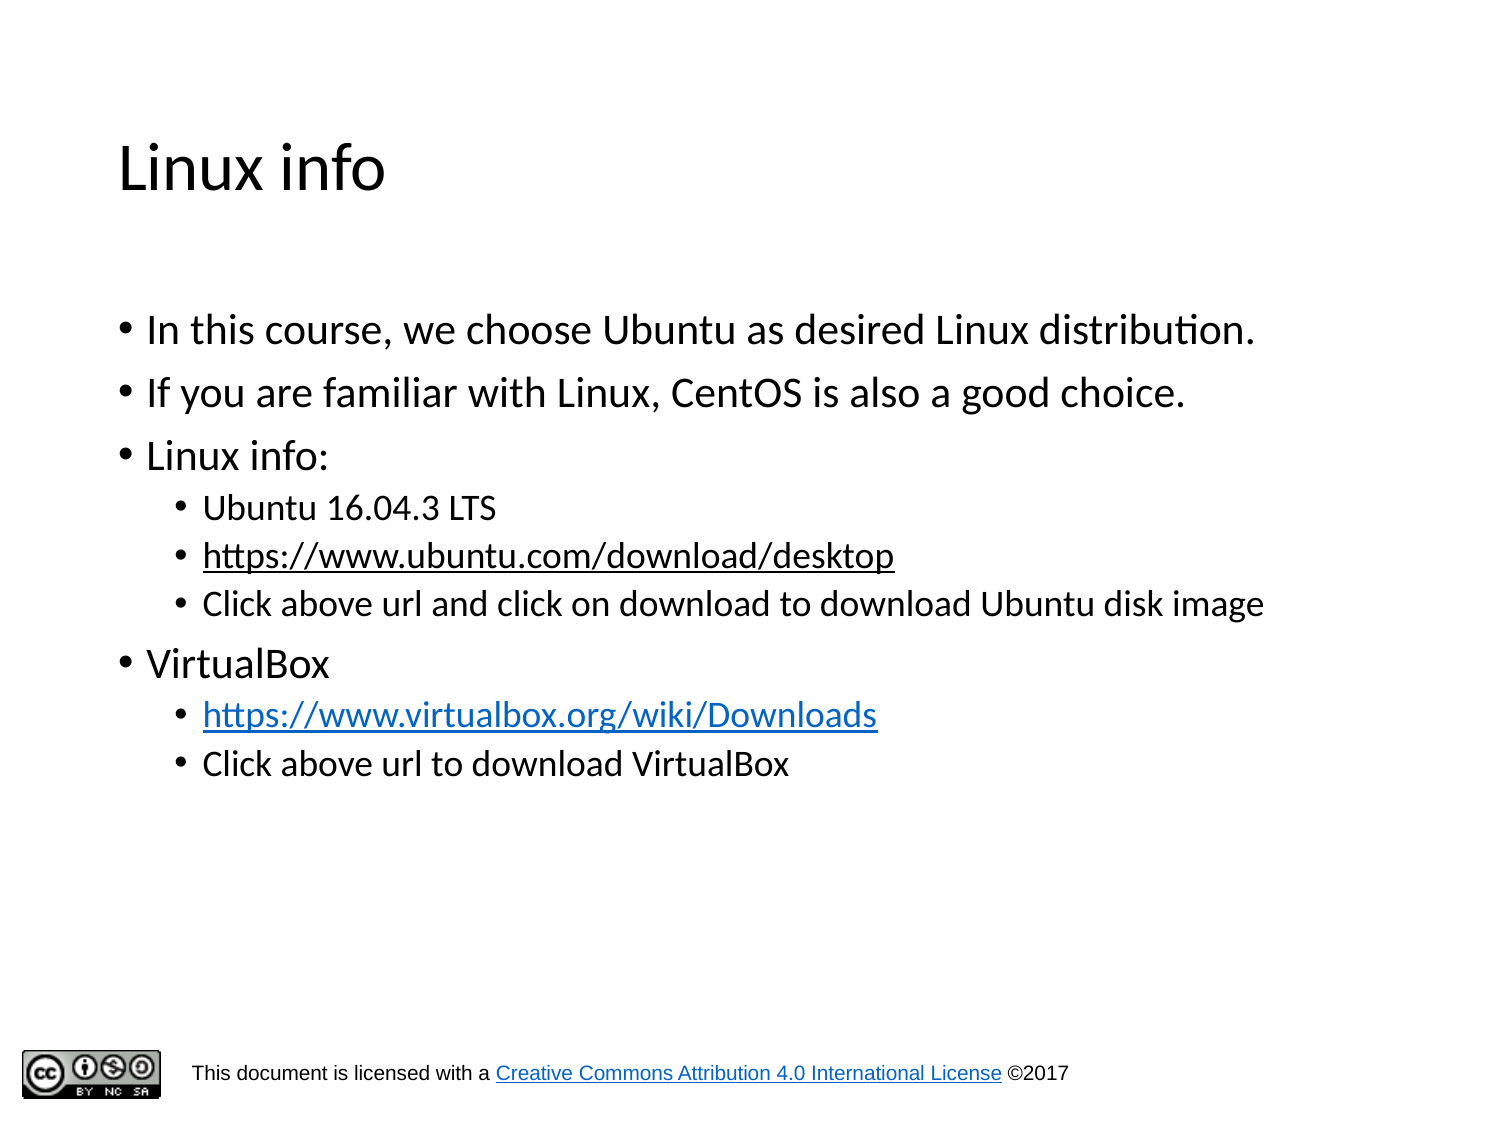

# Linux info
In this course, we choose Ubuntu as desired Linux distribution.
If you are familiar with Linux, CentOS is also a good choice.
Linux info:
Ubuntu 16.04.3 LTS
https://www.ubuntu.com/download/desktop
Click above url and click on download to download Ubuntu disk image
VirtualBox
https://www.virtualbox.org/wiki/Downloads
Click above url to download VirtualBox